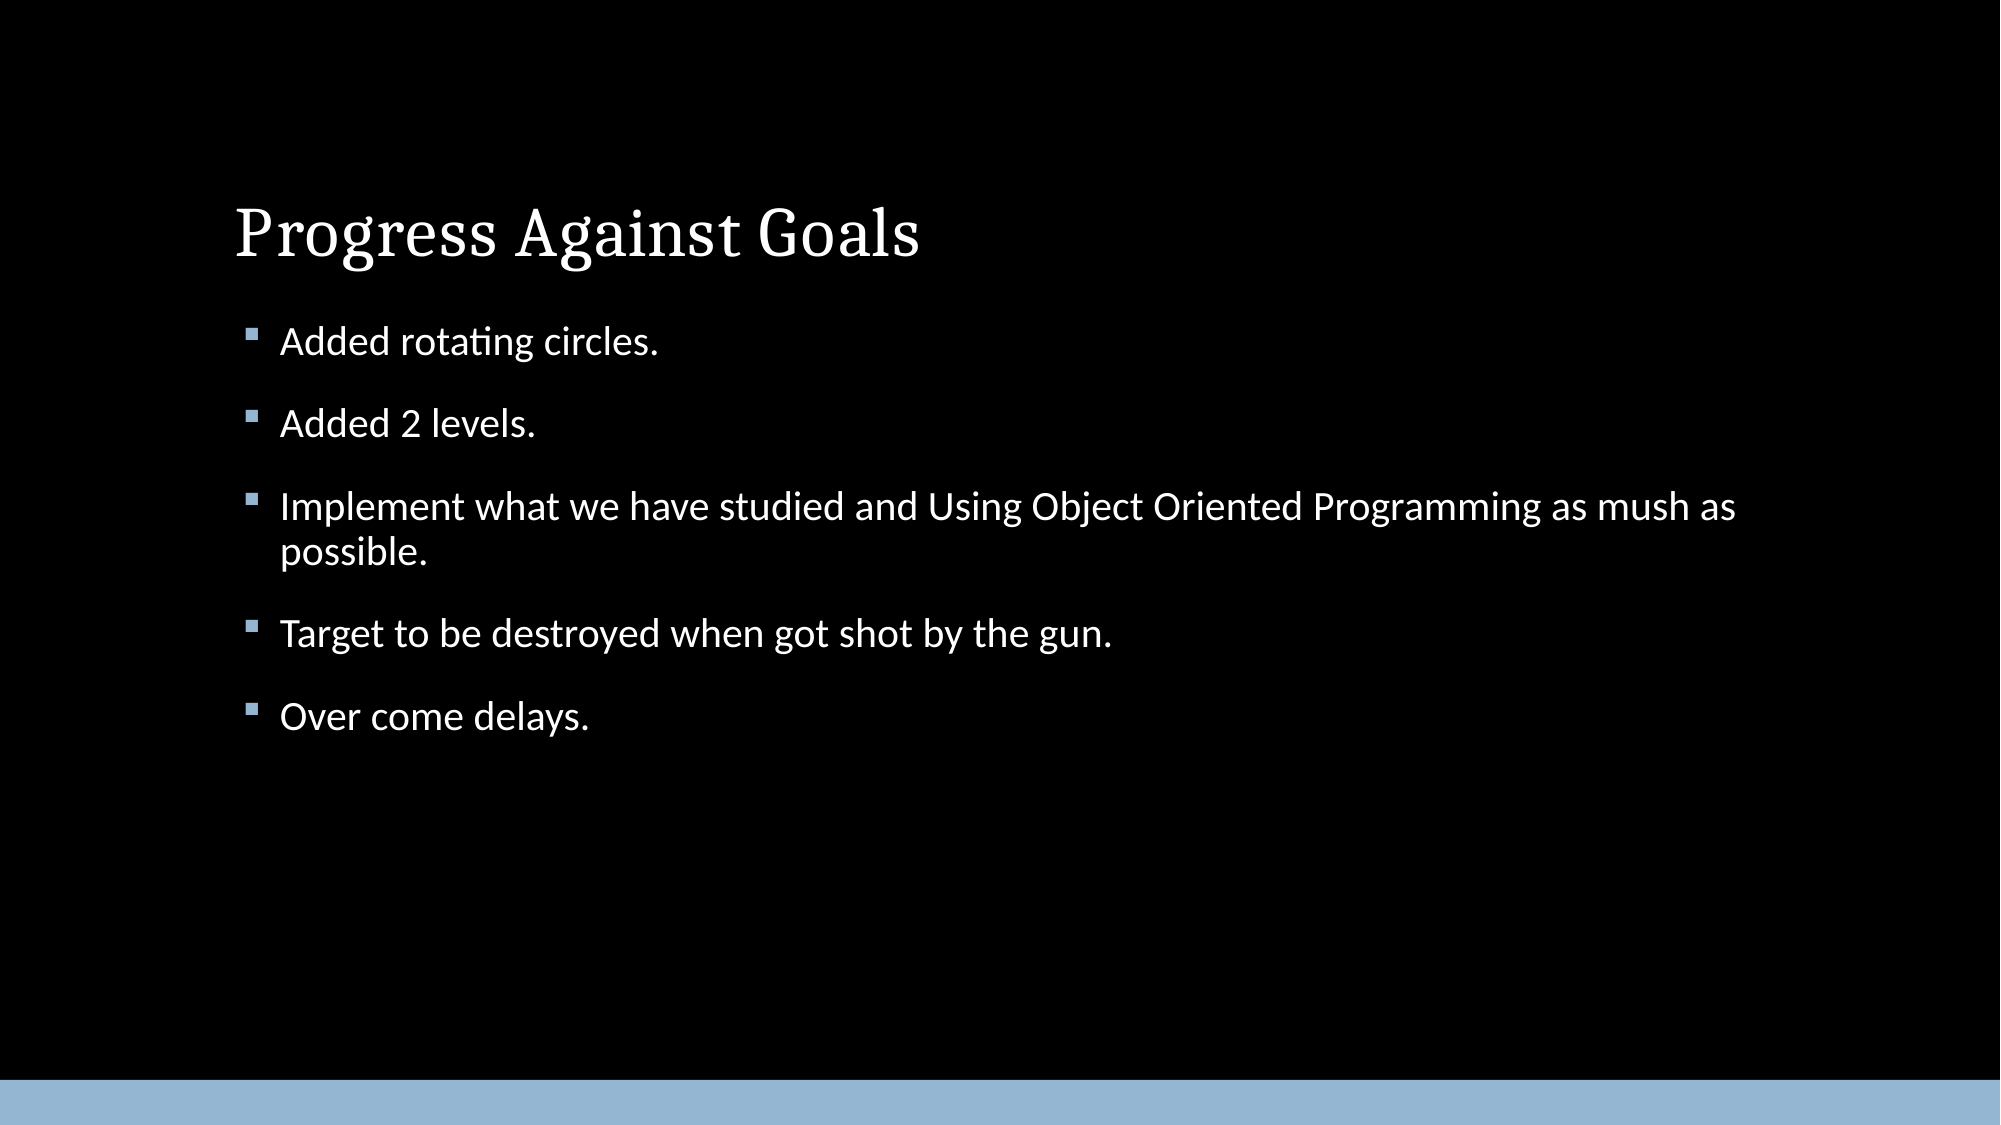

# Progress Against Goals
Added rotating circles.
Added 2 levels.
Implement what we have studied and Using Object Oriented Programming as mush as possible.
Target to be destroyed when got shot by the gun.
Over come delays.